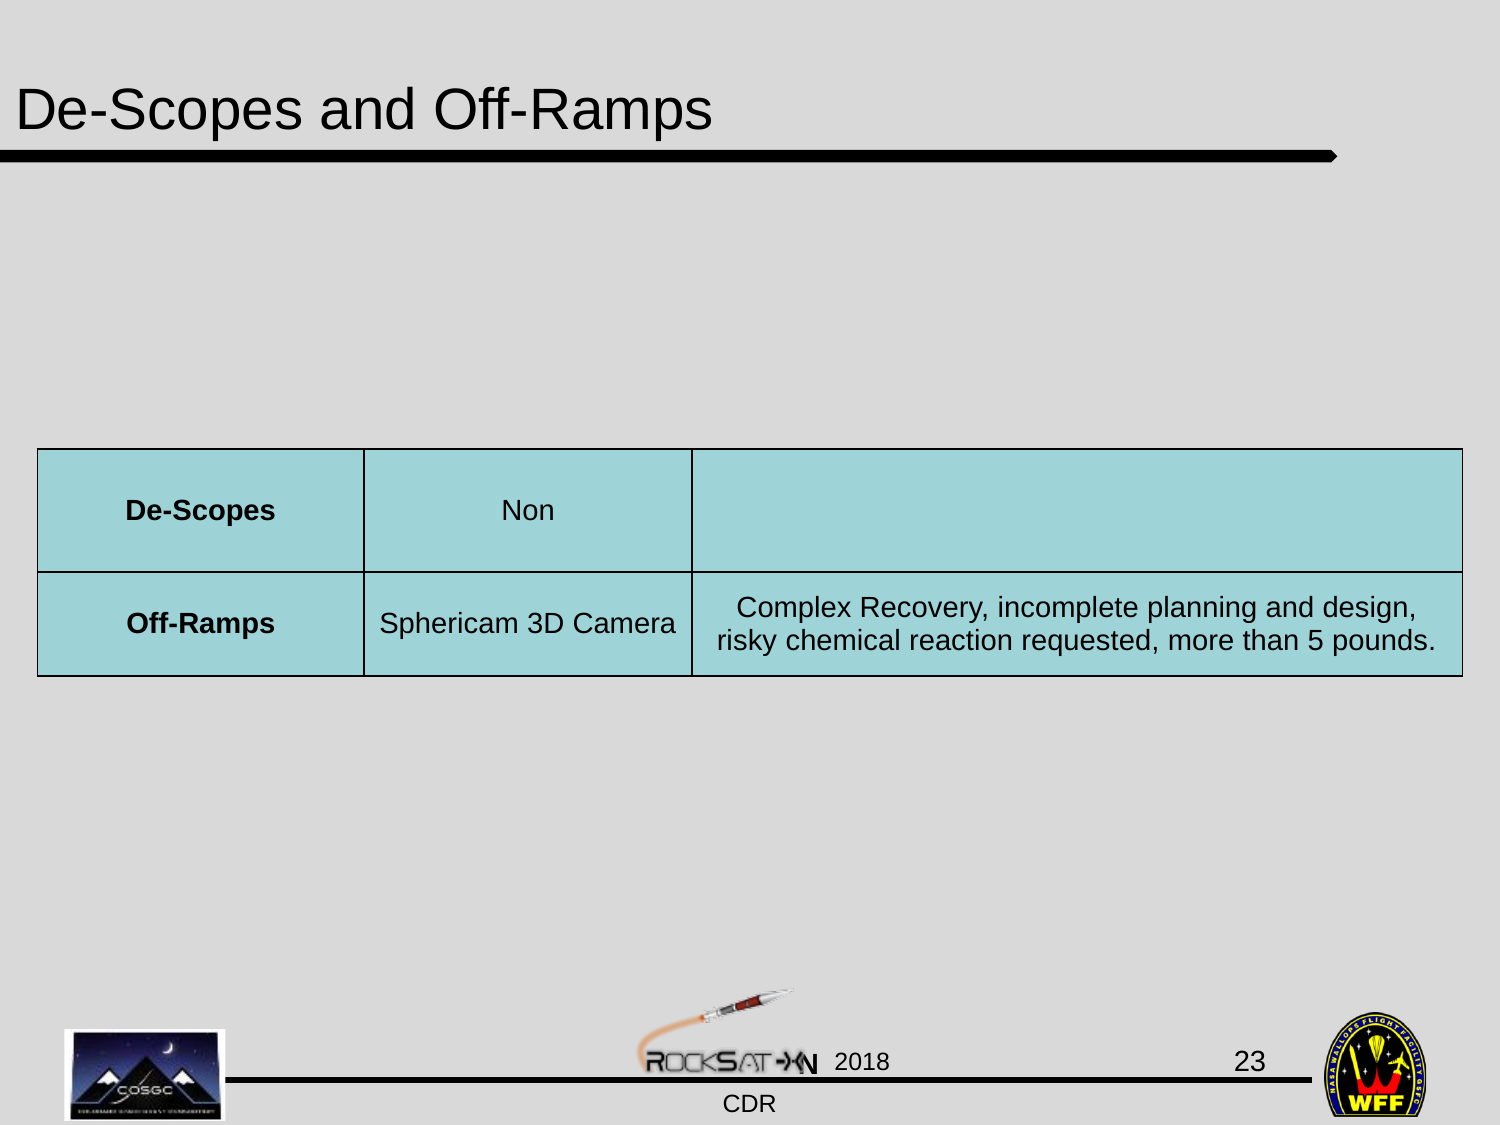

# De-Scopes and Off-Ramps
| De-Scopes | Non |  |
| --- | --- | --- |
| Off-Ramps | Sphericam 3D Camera | Complex Recovery, incomplete planning and design, risky chemical reaction requested, more than 5 pounds. |
23